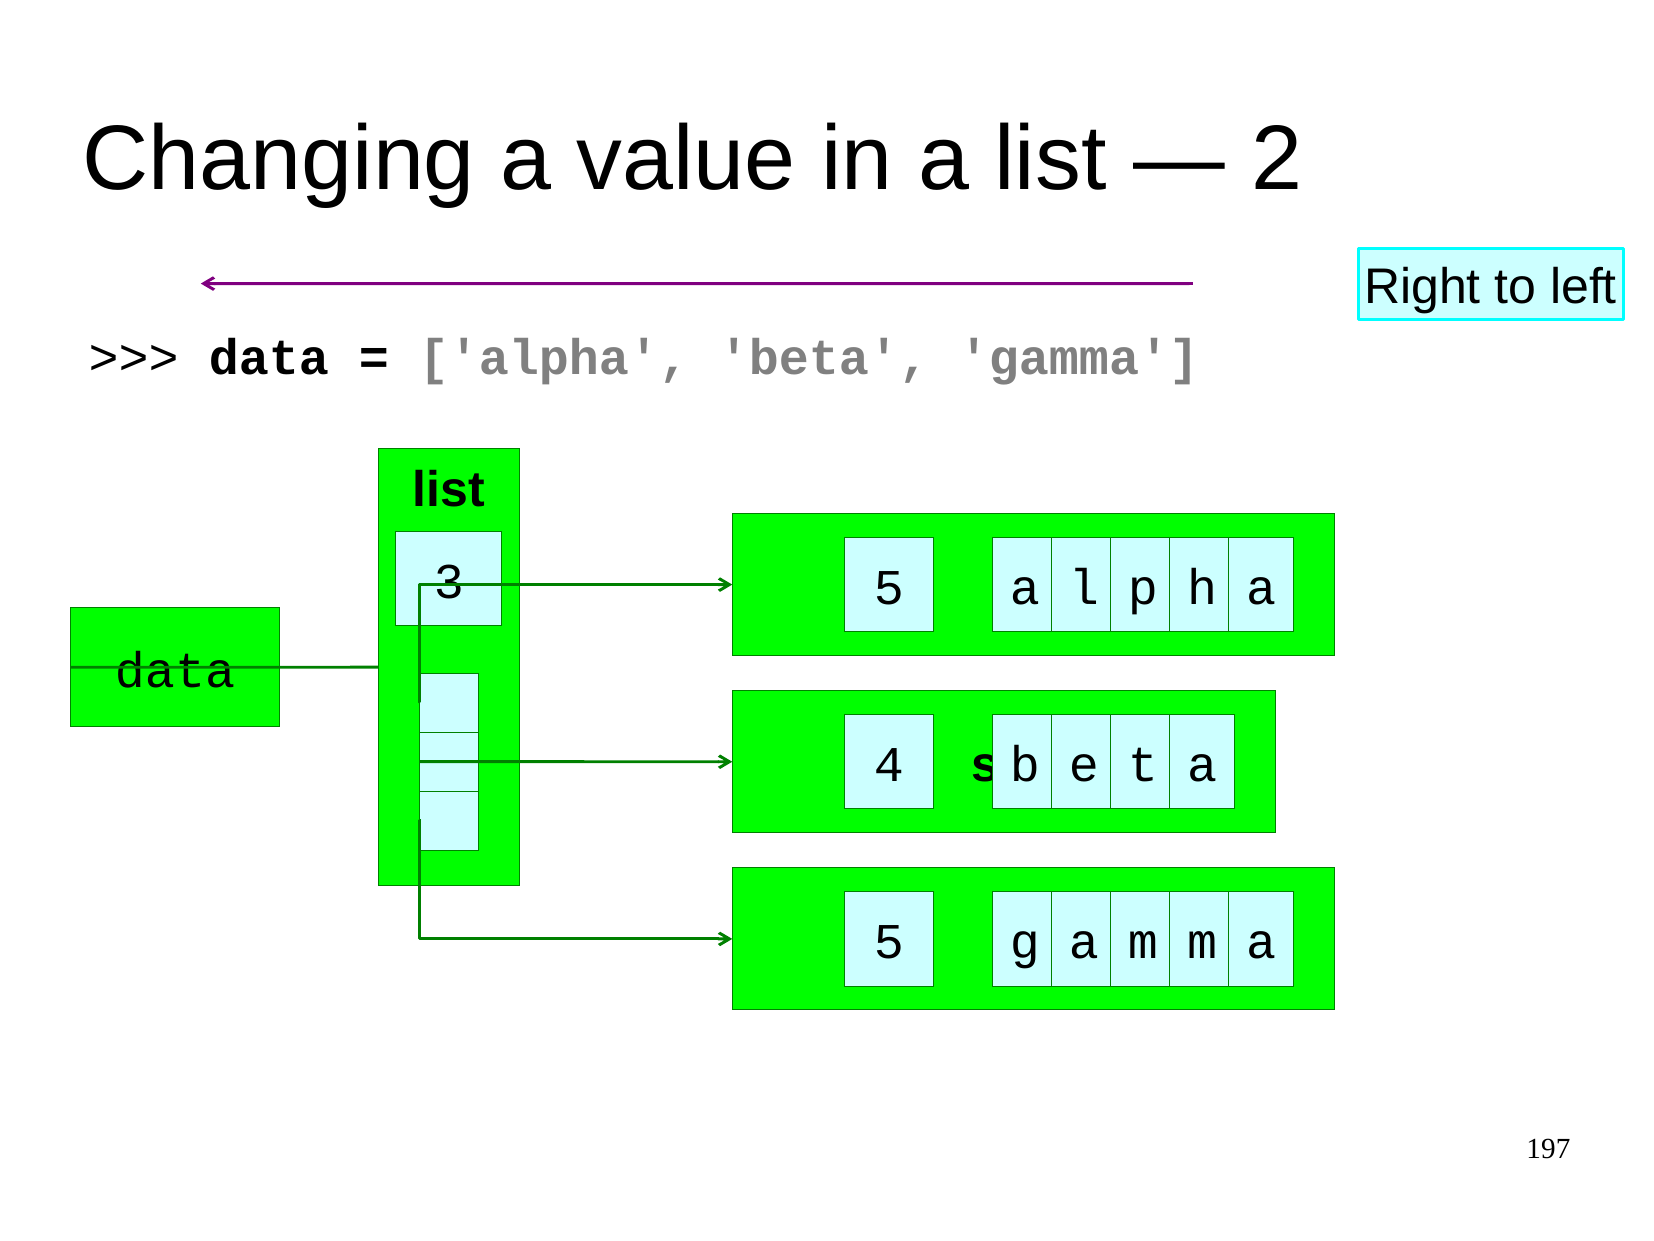

Changing a value in a list ― 2
Right to left

>>>
data = ['alpha', 'beta', 'gamma']
list
str
5
a
l
p
h
a
3
data

str
4
b
e
t
a

str
5
g
a
m
m
a
197